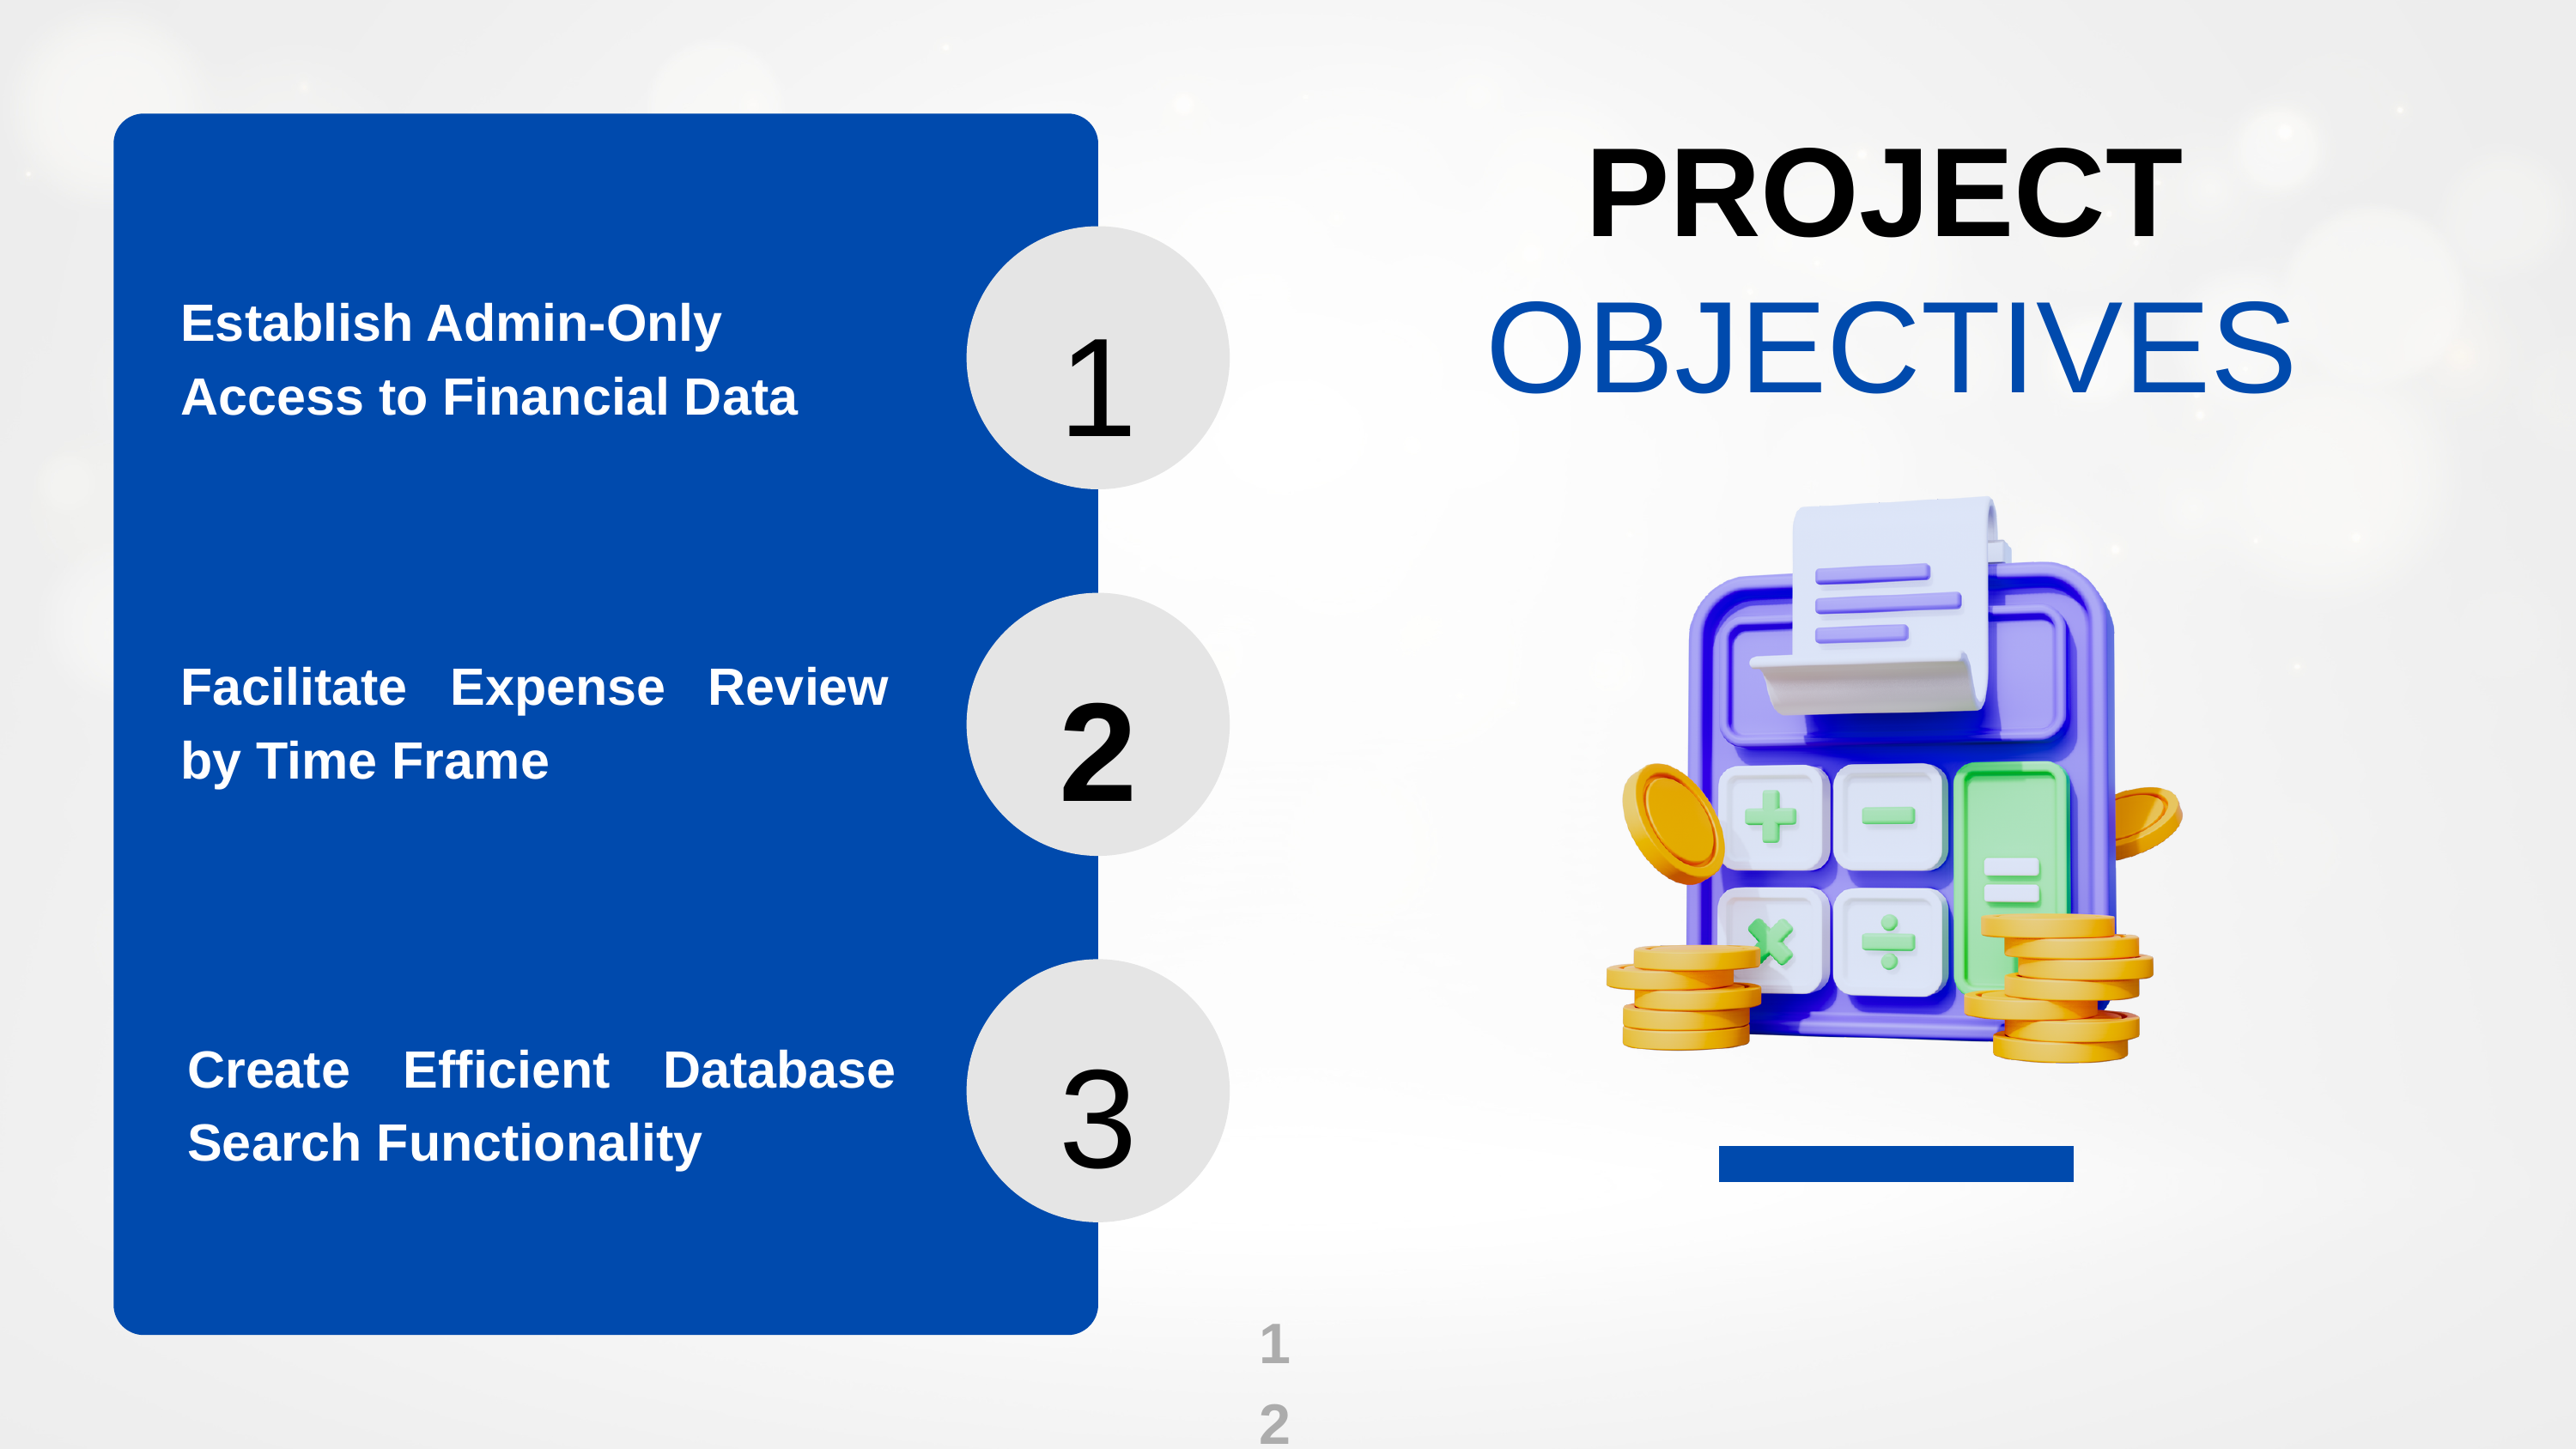

PROJECT

OBJECTIVES
1
Establish Admin-Only Access to Financial Data

2
Facilitate Expense Review by Time Frame

3
Create Efficient Database Search Functionality

12